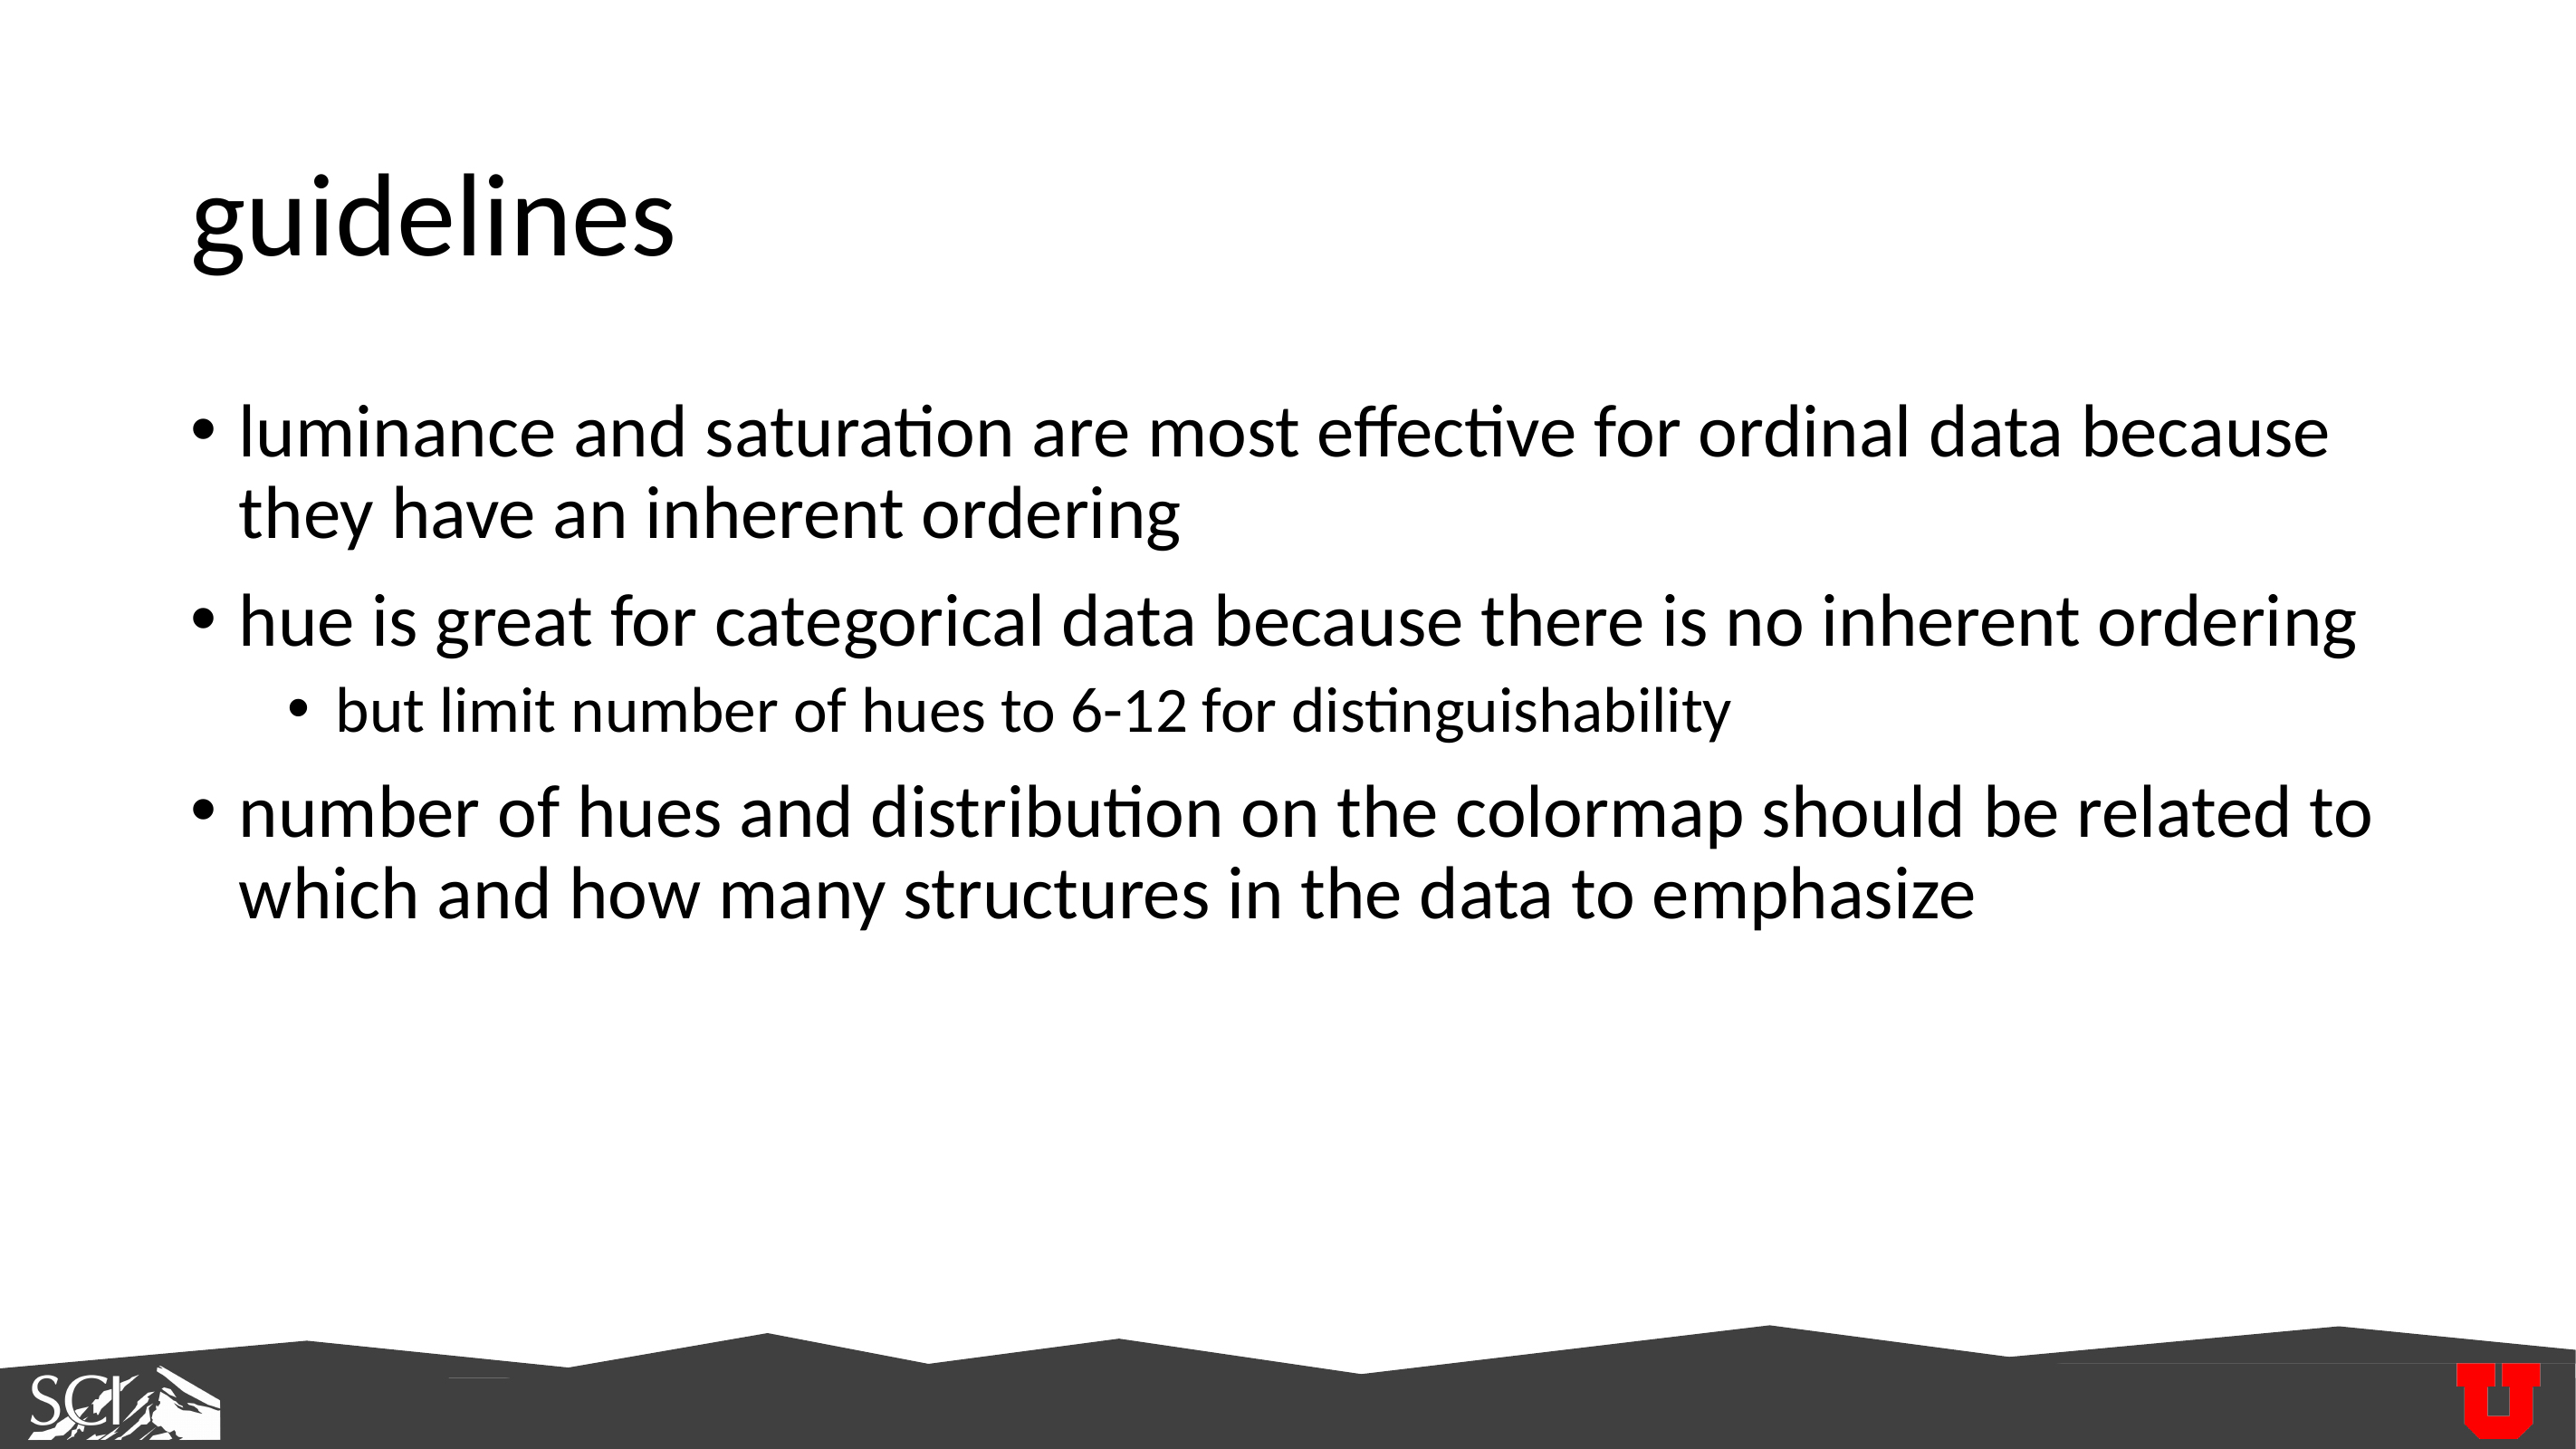

# guidelines
luminance and saturation are most effective for ordinal data because they have an inherent ordering
hue is great for categorical data because there is no inherent ordering
but limit number of hues to 6-12 for distinguishability
number of hues and distribution on the colormap should be related to which and how many structures in the data to emphasize